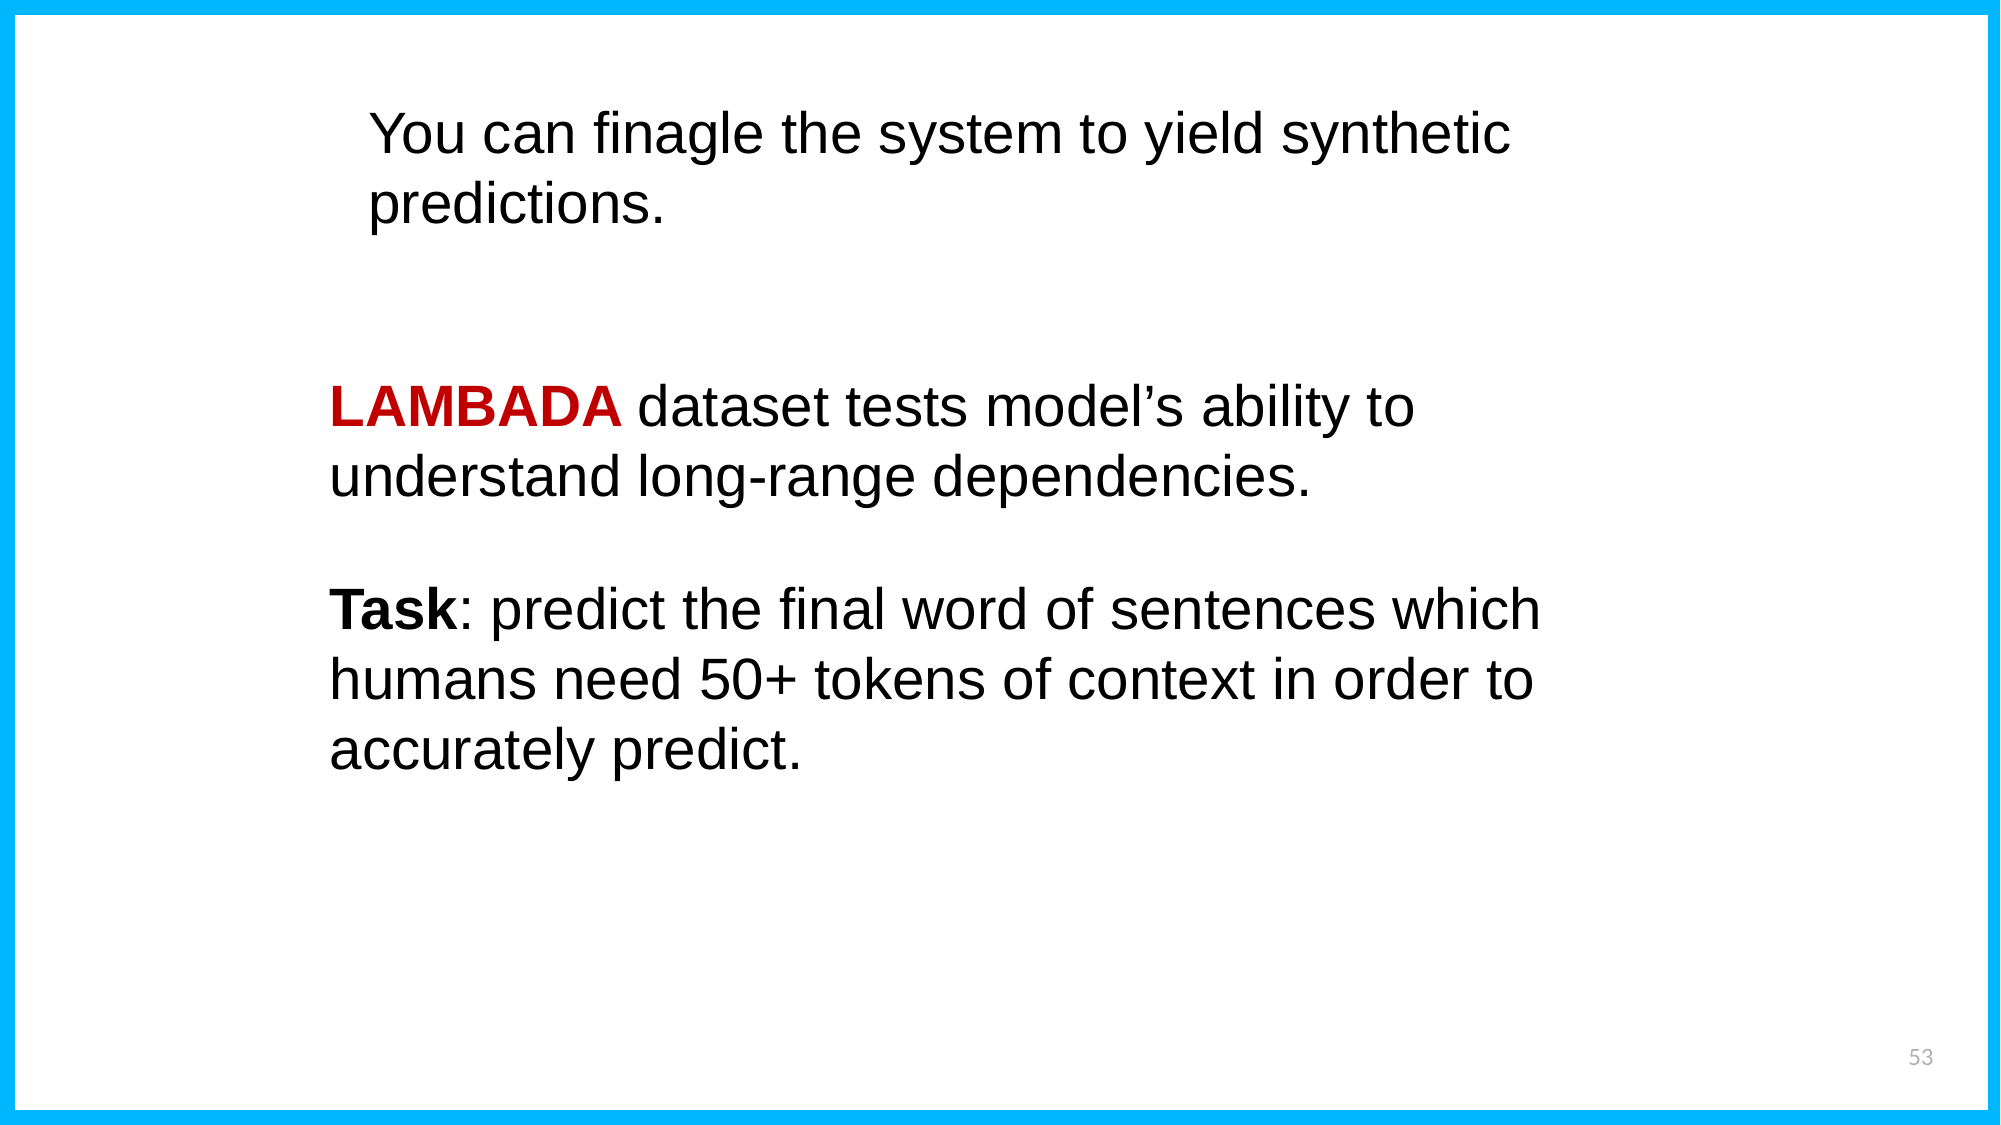

You can finagle the system to yield synthetic predictions.
LAMBADA dataset tests model’s ability to understand long-range dependencies.
Task: predict the final word of sentences which humans need 50+ tokens of context in order to accurately predict.
53